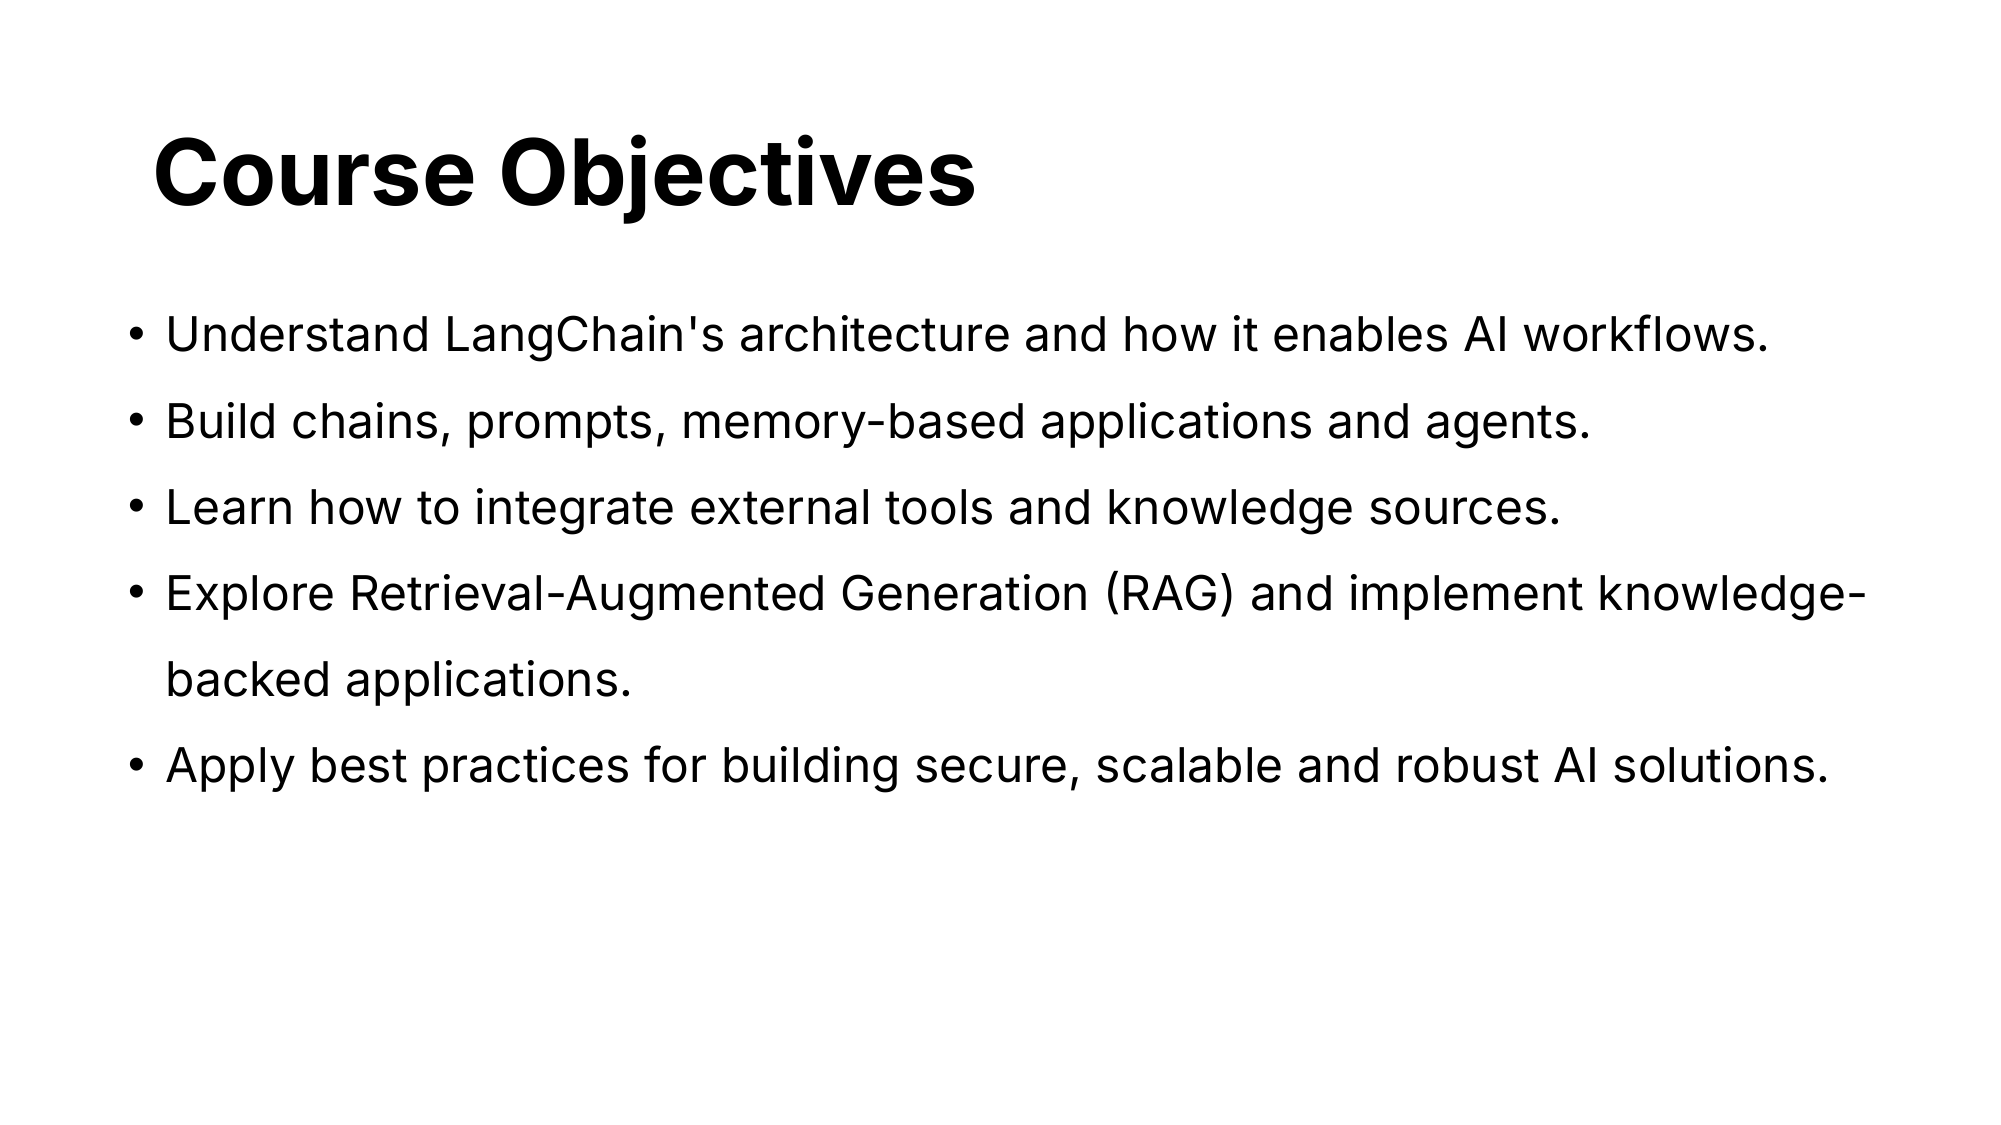

# Course Objectives
Understand LangChain's architecture and how it enables AI workflows.
Build chains, prompts, memory-based applications and agents.
Learn how to integrate external tools and knowledge sources.
Explore Retrieval-Augmented Generation (RAG) and implement knowledge-backed applications.
Apply best practices for building secure, scalable and robust AI solutions.